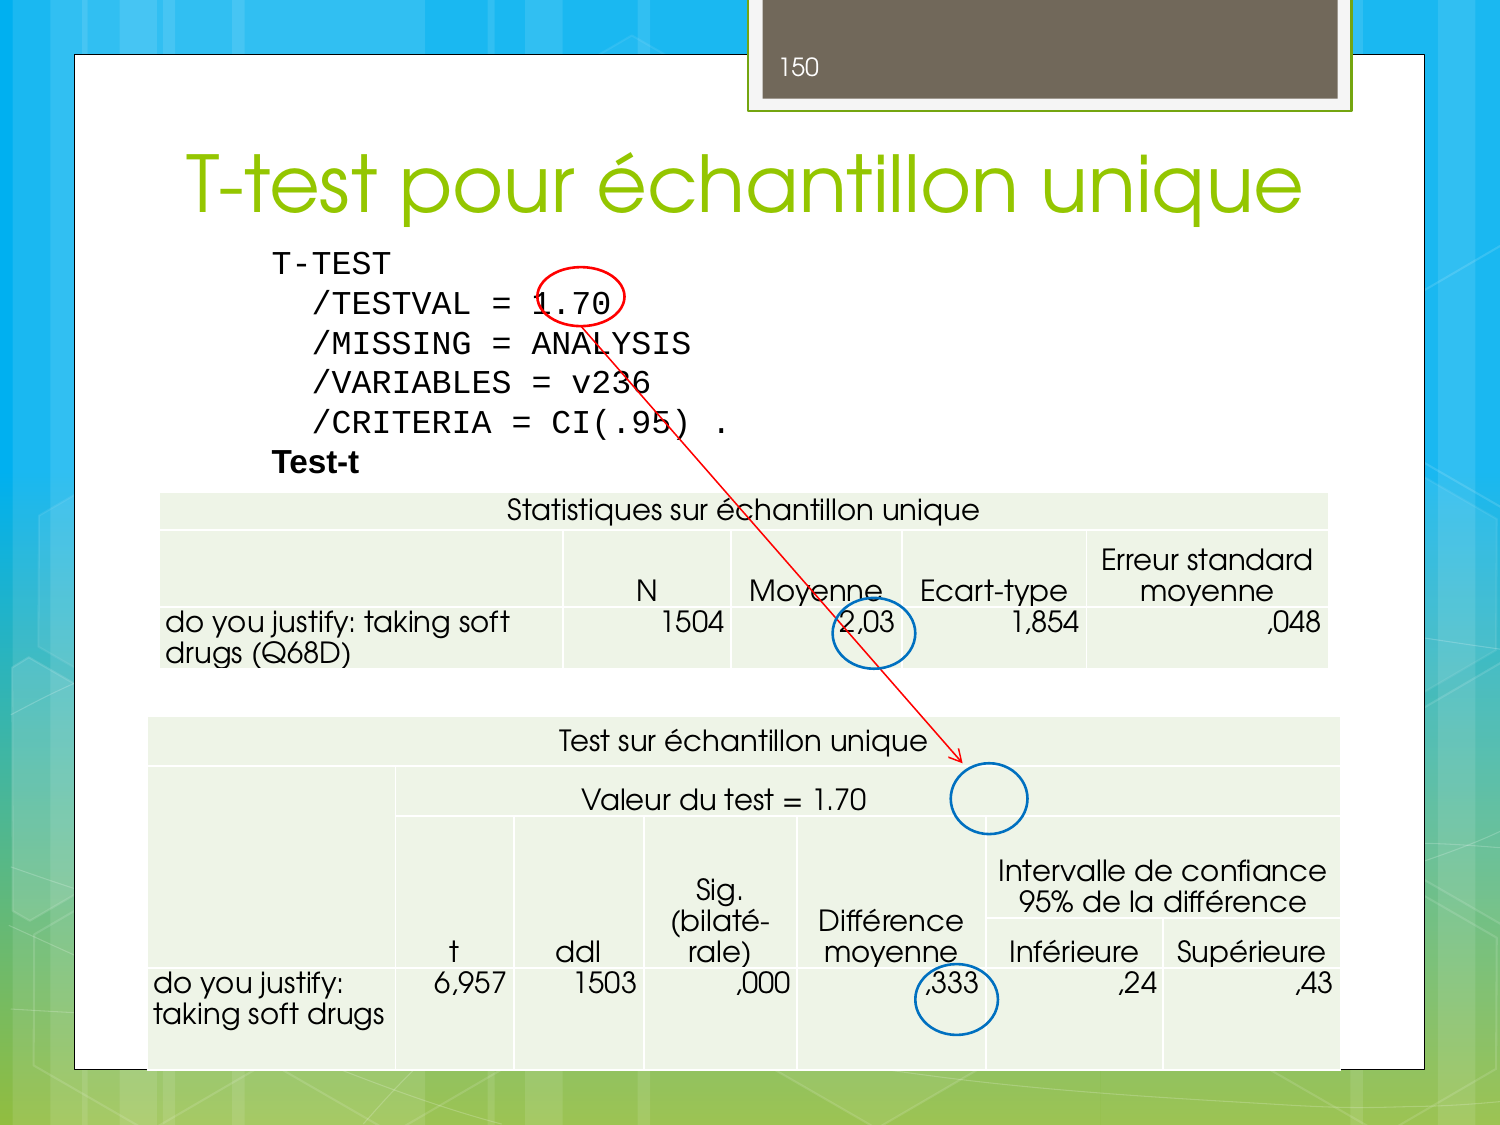

150
# T-test pour échantillon unique
T-TEST
  /TESTVAL = 1.70
  /MISSING = ANALYSIS
  /VARIABLES = v236
  /CRITERIA = CI(.95) .
Test-t

| Statistiques sur échantillon unique |  |  |  |  |
| --- | --- | --- | --- | --- |
|  | N | Moyenne | Ecart-type | Erreur standard moyenne |
| do you justify: taking soft drugs (Q68D) | 1504 | 2,03 | 1,854 | ,048 |

| Test sur échantillon unique |  |  |  |  |  |  |
| --- | --- | --- | --- | --- | --- | --- |
|  | Valeur du test = 1.70 |  |  |  |  |  |
|  | t | ddl | Sig. (bilaté-rale) | Différence moyenne | Intervalle de confiance 95% de la différence |  |
|  |  |  |  |  | Inférieure | Supérieure |
| do you justify: taking soft drugs | 6,957 | 1503 | ,000 | ,333 | ,24 | ,43 |

Jacques Marquet - UCL